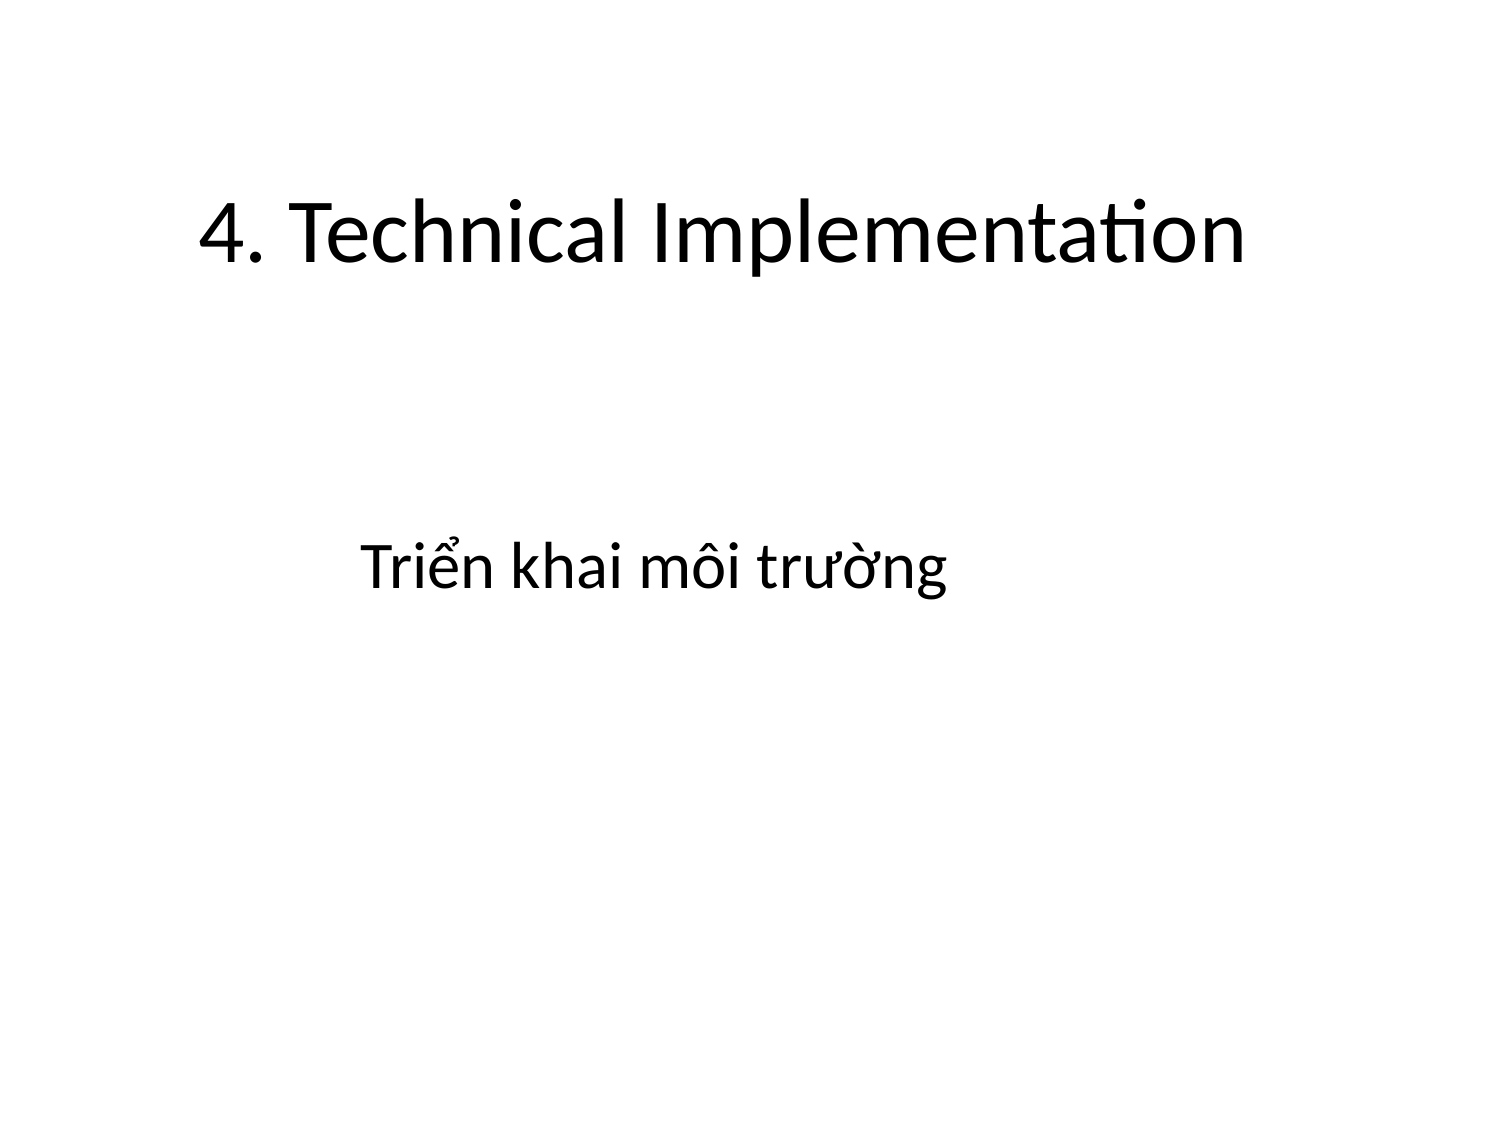

# 4. Technical Implementation
Triển khai môi trường